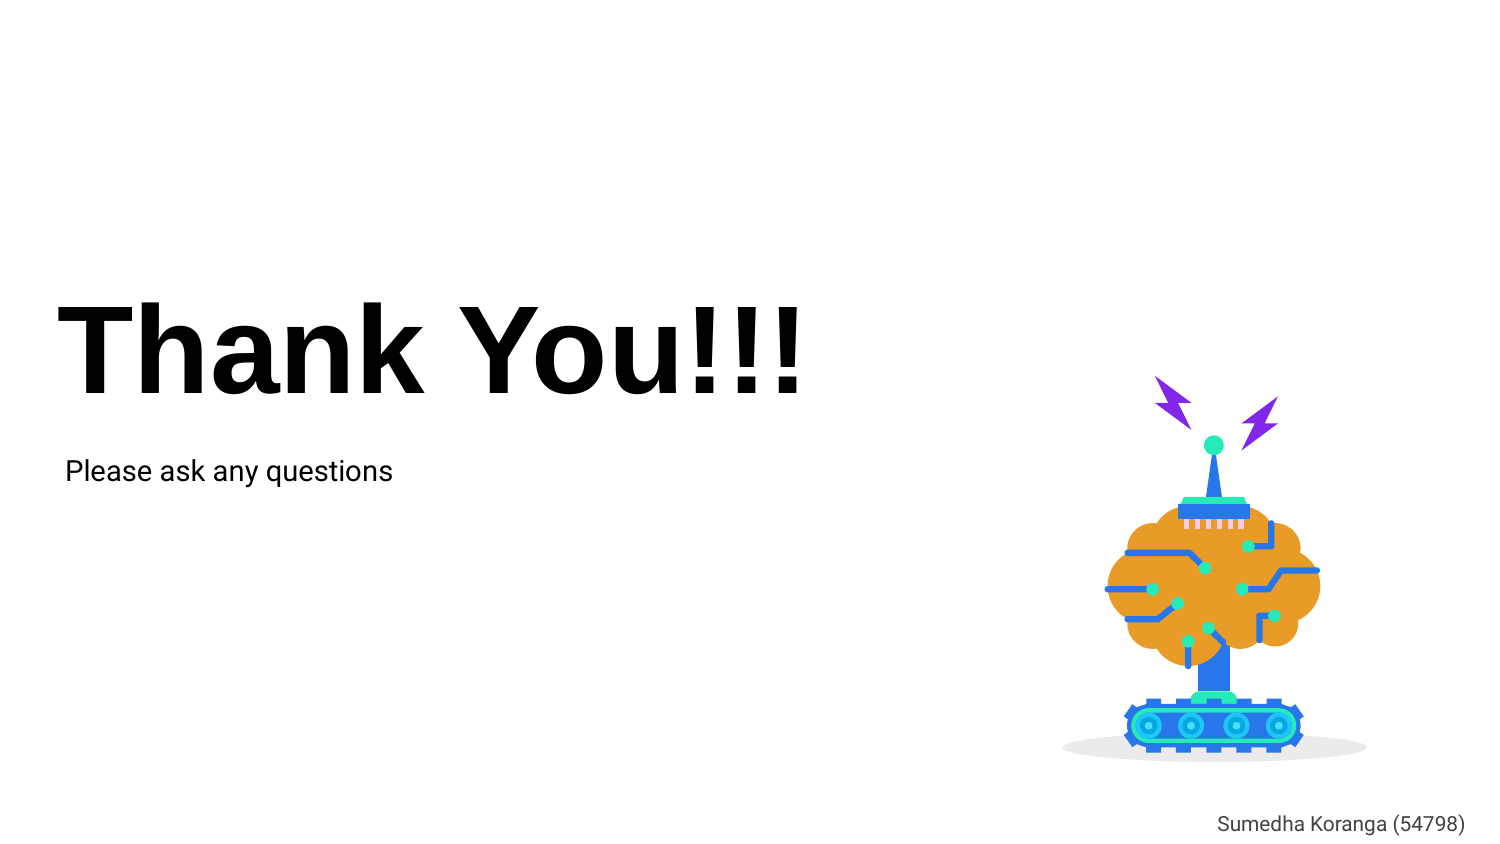

# Thank You!!!

Please ask any questions
Sumedha Koranga (54798)